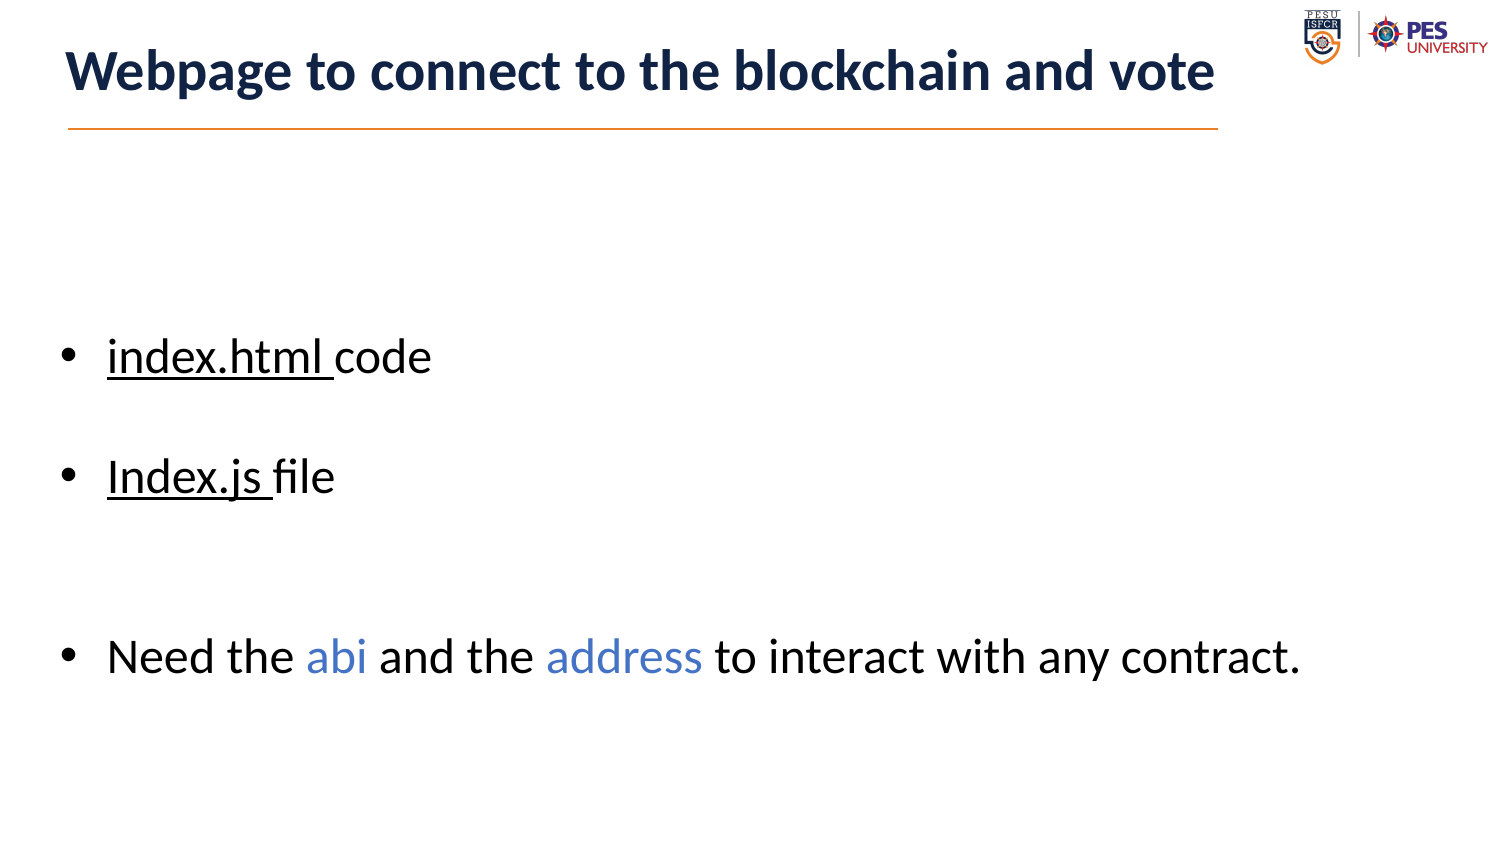

# Webpage to connect to the blockchain and vote

index.html code

Index.js file

Need the abi and the address to interact with any contract.